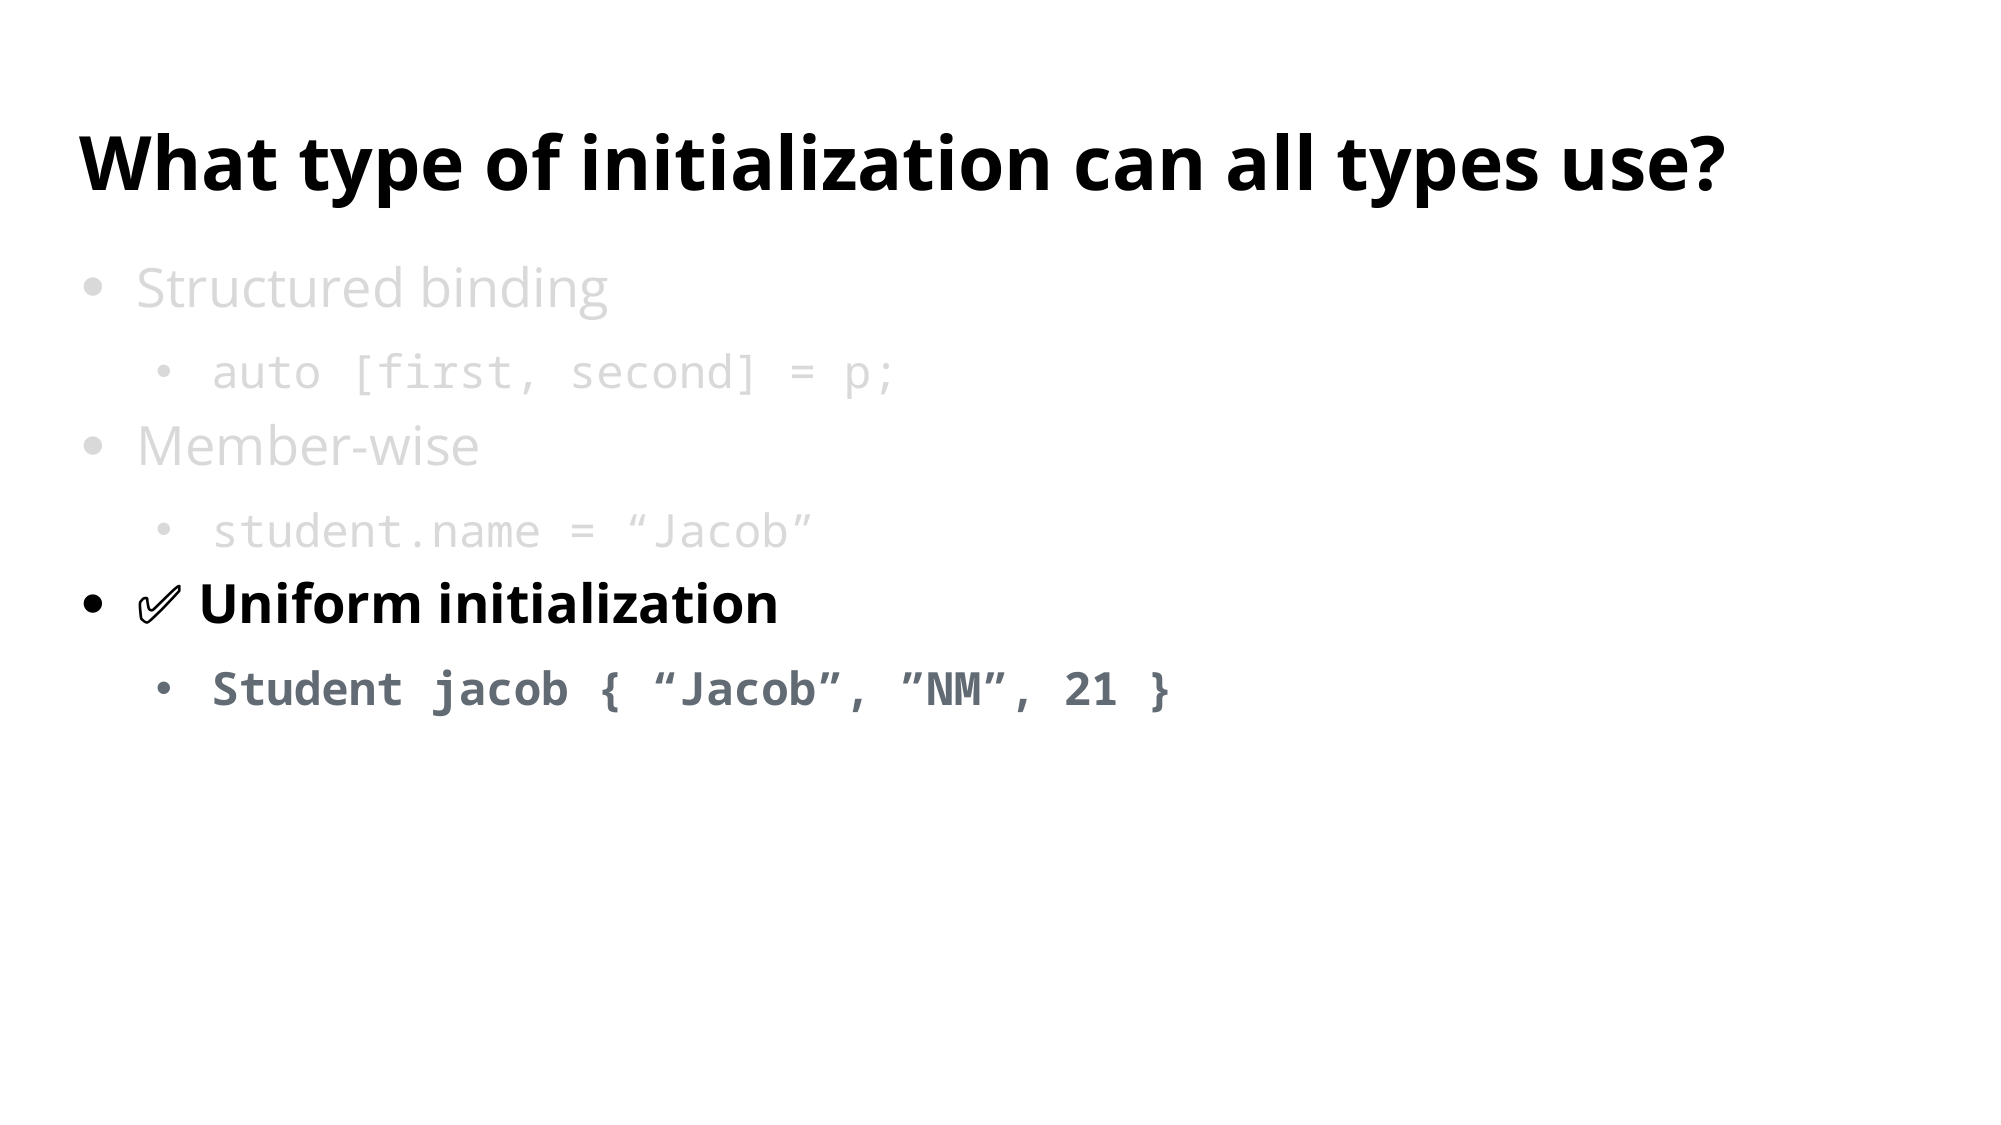

# What type of initialization can all types use?
Structured binding
auto [first, second] = p;
Member-wise
student.name = “Jacob”
✅ Uniform initialization
Student jacob { “Jacob”, ”NM”, 21 }